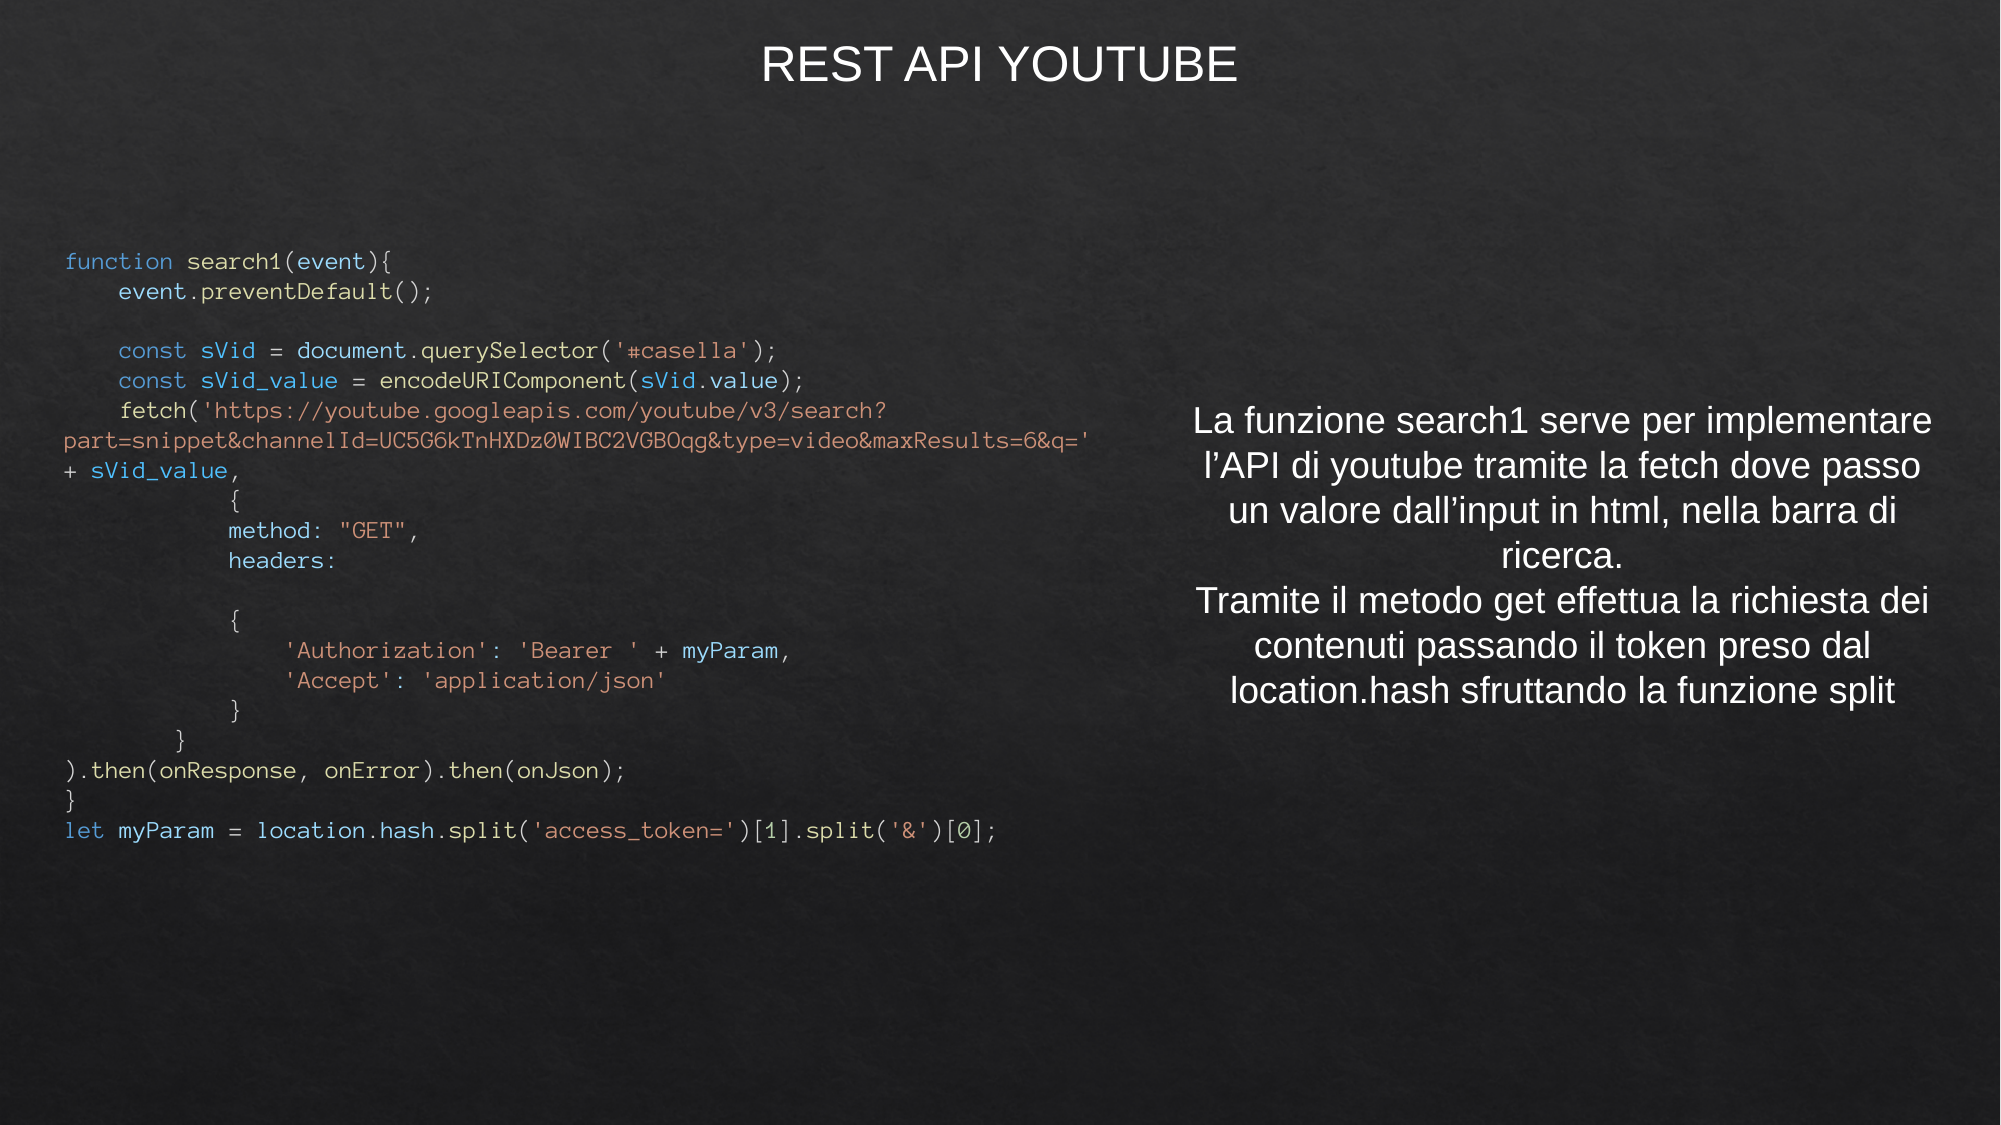

REST API YOUTUBE
function search1(event){
    event.preventDefault();
    const sVid = document.querySelector('#casella');
    const sVid_value = encodeURIComponent(sVid.value);
    fetch('https://youtube.googleapis.com/youtube/v3/search?part=snippet&channelId=UC5G6kTnHXDz0WIBC2VGBOqg&type=video&maxResults=6&q=' + sVid_value,
            {
            method: "GET",
            headers:

            {
                'Authorization': 'Bearer ' + myParam,
                'Accept': 'application/json'
            }
        }
).then(onResponse, onError).then(onJson);
}
let myParam = location.hash.split('access_token=')[1].split('&')[0];
La funzione search1 serve per implementare l’API di youtube tramite la fetch dove passo un valore dall’input in html, nella barra di ricerca.
Tramite il metodo get effettua la richiesta dei contenuti passando il token preso dal location.hash sfruttando la funzione split